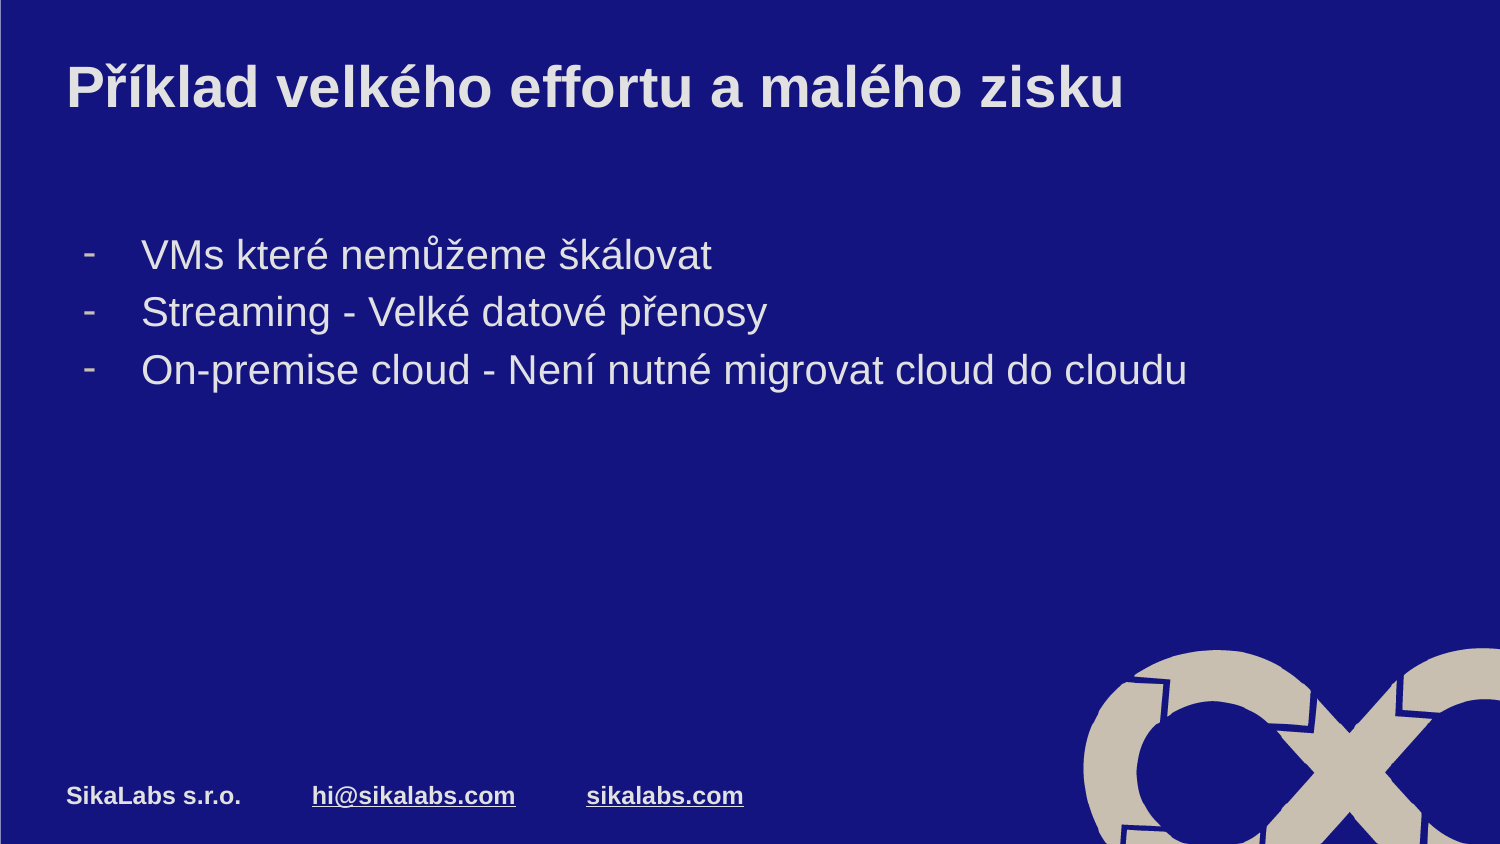

# Příklad velkého effortu a malého zisku
VMs které nemůžeme škálovat
Streaming - Velké datové přenosy
On-premise cloud - Není nutné migrovat cloud do cloudu